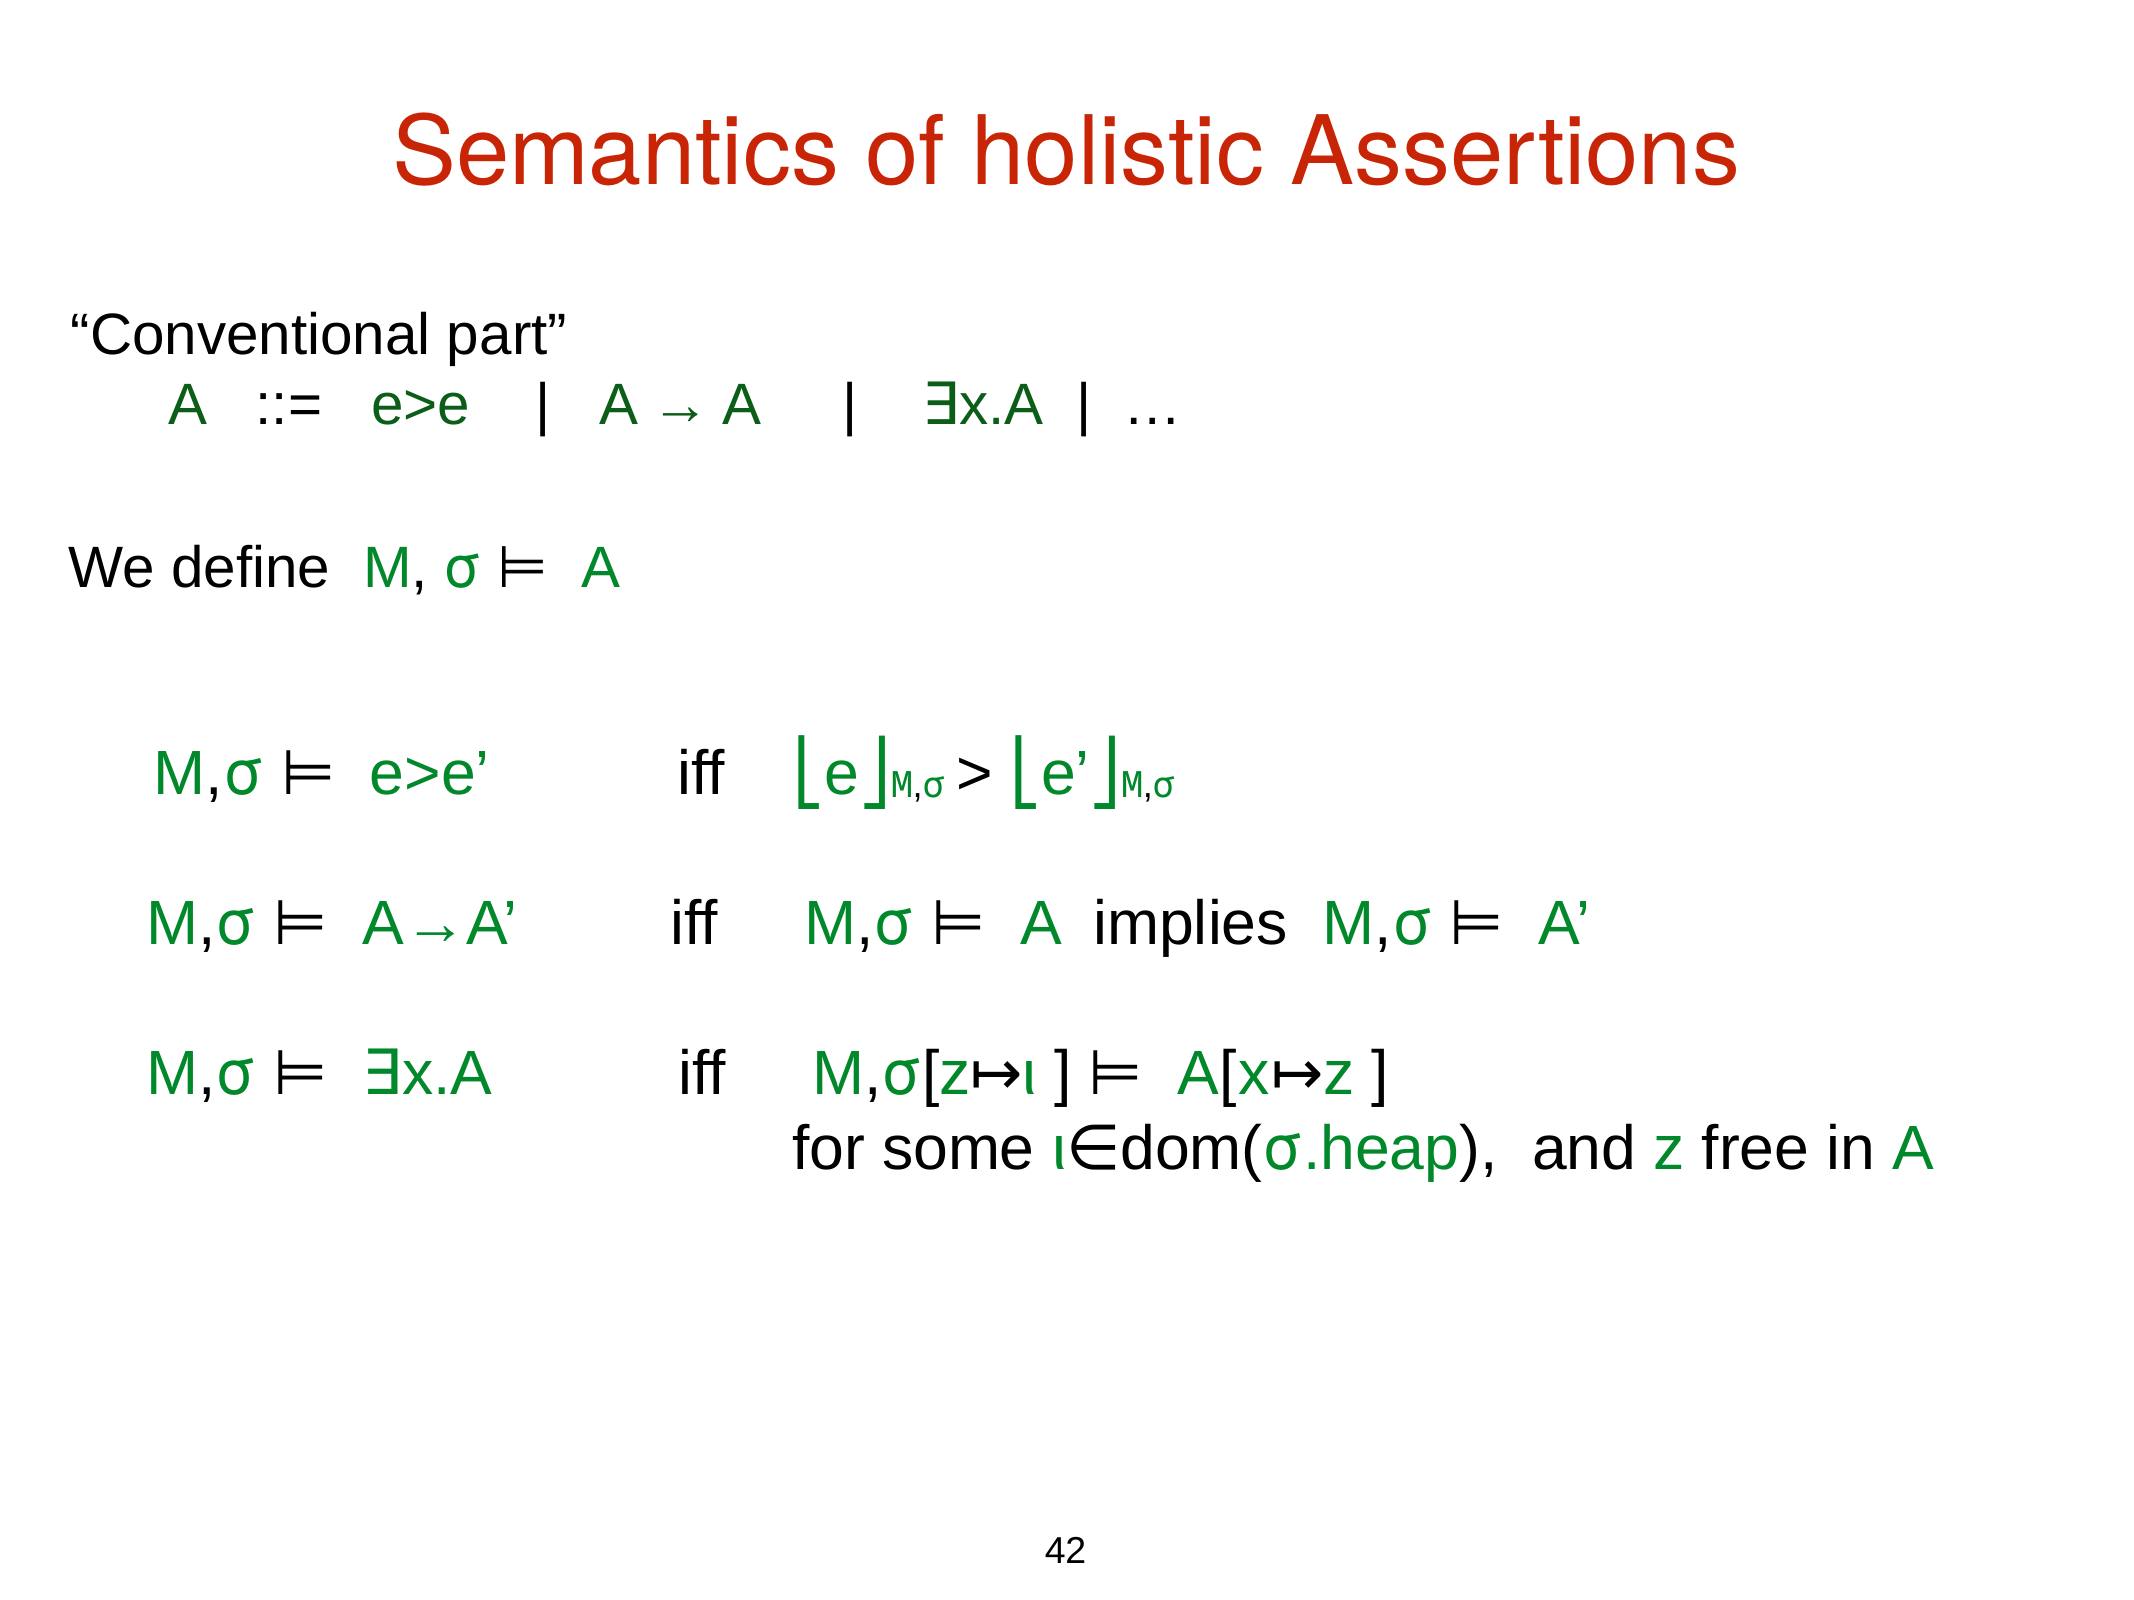

Semantics of holistic Assertions
“Conventional part”
      A   ::=   e>e    |   A → A     |    ∃x.A  |  …
We define  M, σ ⊨  A
 M,σ ⊨  e>e’           iff    ⎣e⎦M,σ > ⎣e’⎦M,σ

 M,σ ⊨  A→A’         iff     M,σ ⊨  A  implies  M,σ ⊨  A’
 M,σ ⊨  ∃x.A           iff     M,σ[z↦ι ] ⊨  A[x↦z ]
                                      for some ι∈dom(σ.heap),  and z free in A

42